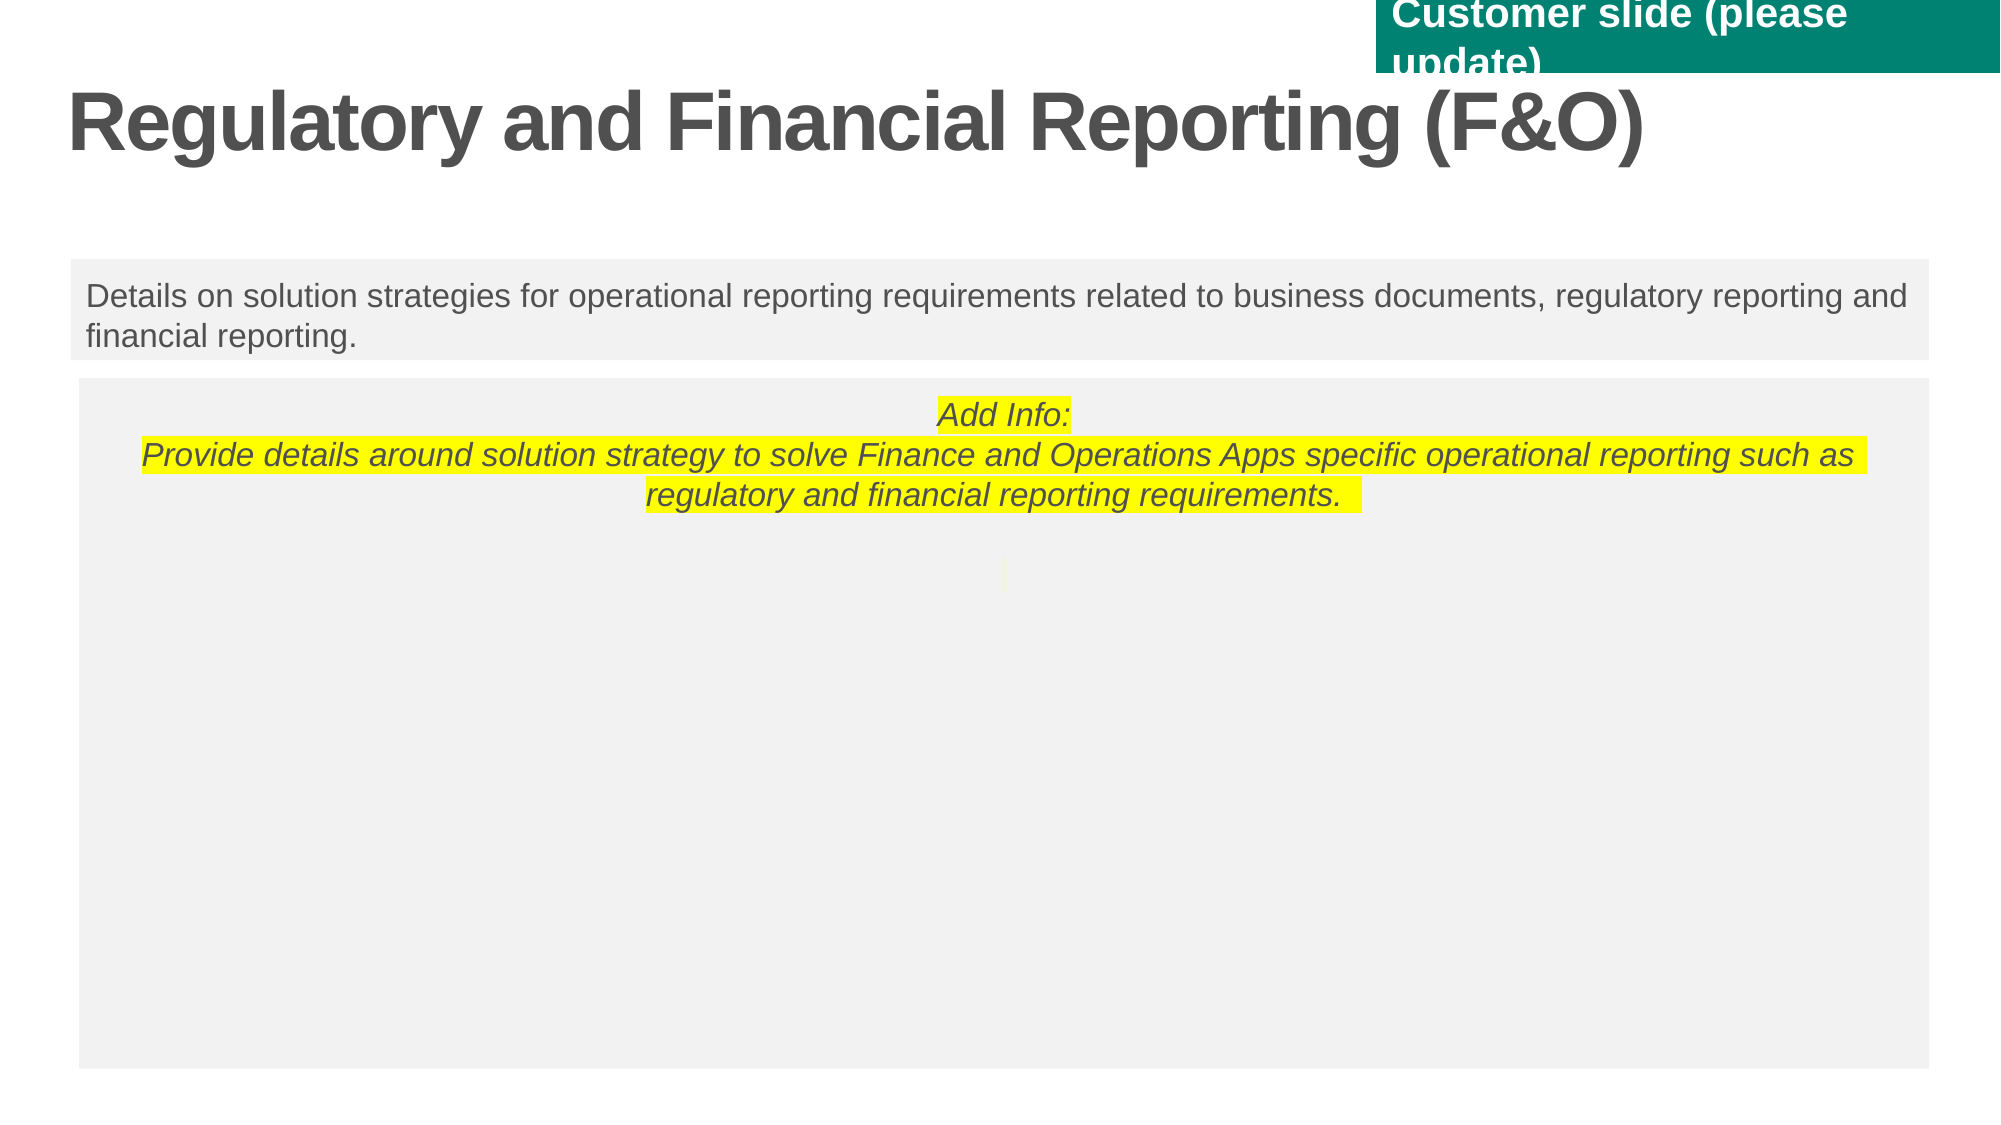

Customer slide (please update)
# Regulatory and Financial Reporting (F&O)
Details on solution strategies for operational reporting requirements related to business documents, regulatory reporting and financial reporting.
Add Info:
Provide details around solution strategy to solve Finance and Operations Apps specific operational reporting such as  regulatory and financial reporting requirements.

​